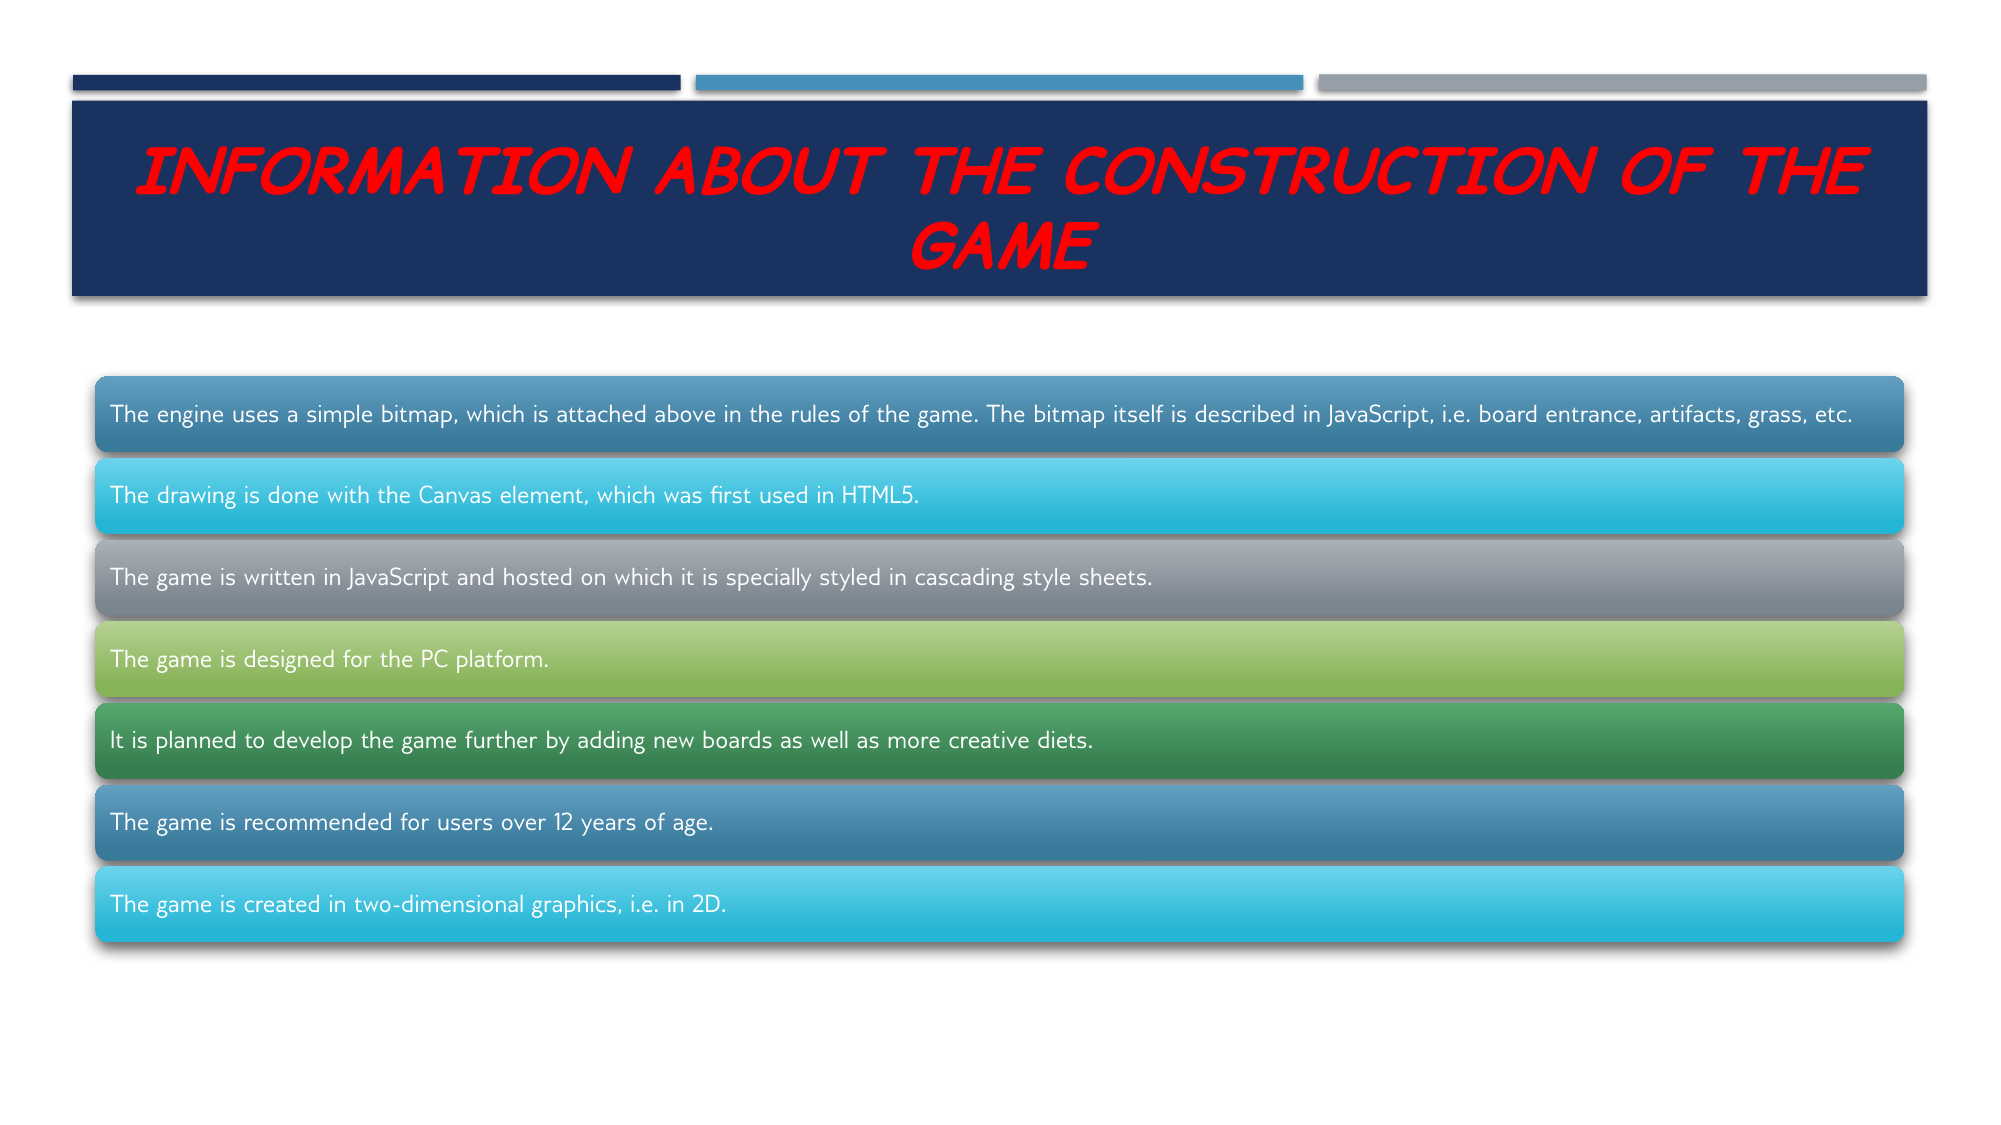

# Information about the construction of the game
The engine uses a simple bitmap, which is attached above in the rules of the game. The bitmap itself is described in JavaScript, i.e. board entrance, artifacts, grass, etc.
The drawing is done with the Canvas element, which was first used in HTML5.
The game is written in JavaScript and hosted on which it is specially styled in cascading style sheets.
The game is designed for the PC platform.
It is planned to develop the game further by adding new boards as well as more creative diets.
The game is recommended for users over 12 years of age.
The game is created in two-dimensional graphics, i.e. in 2D.